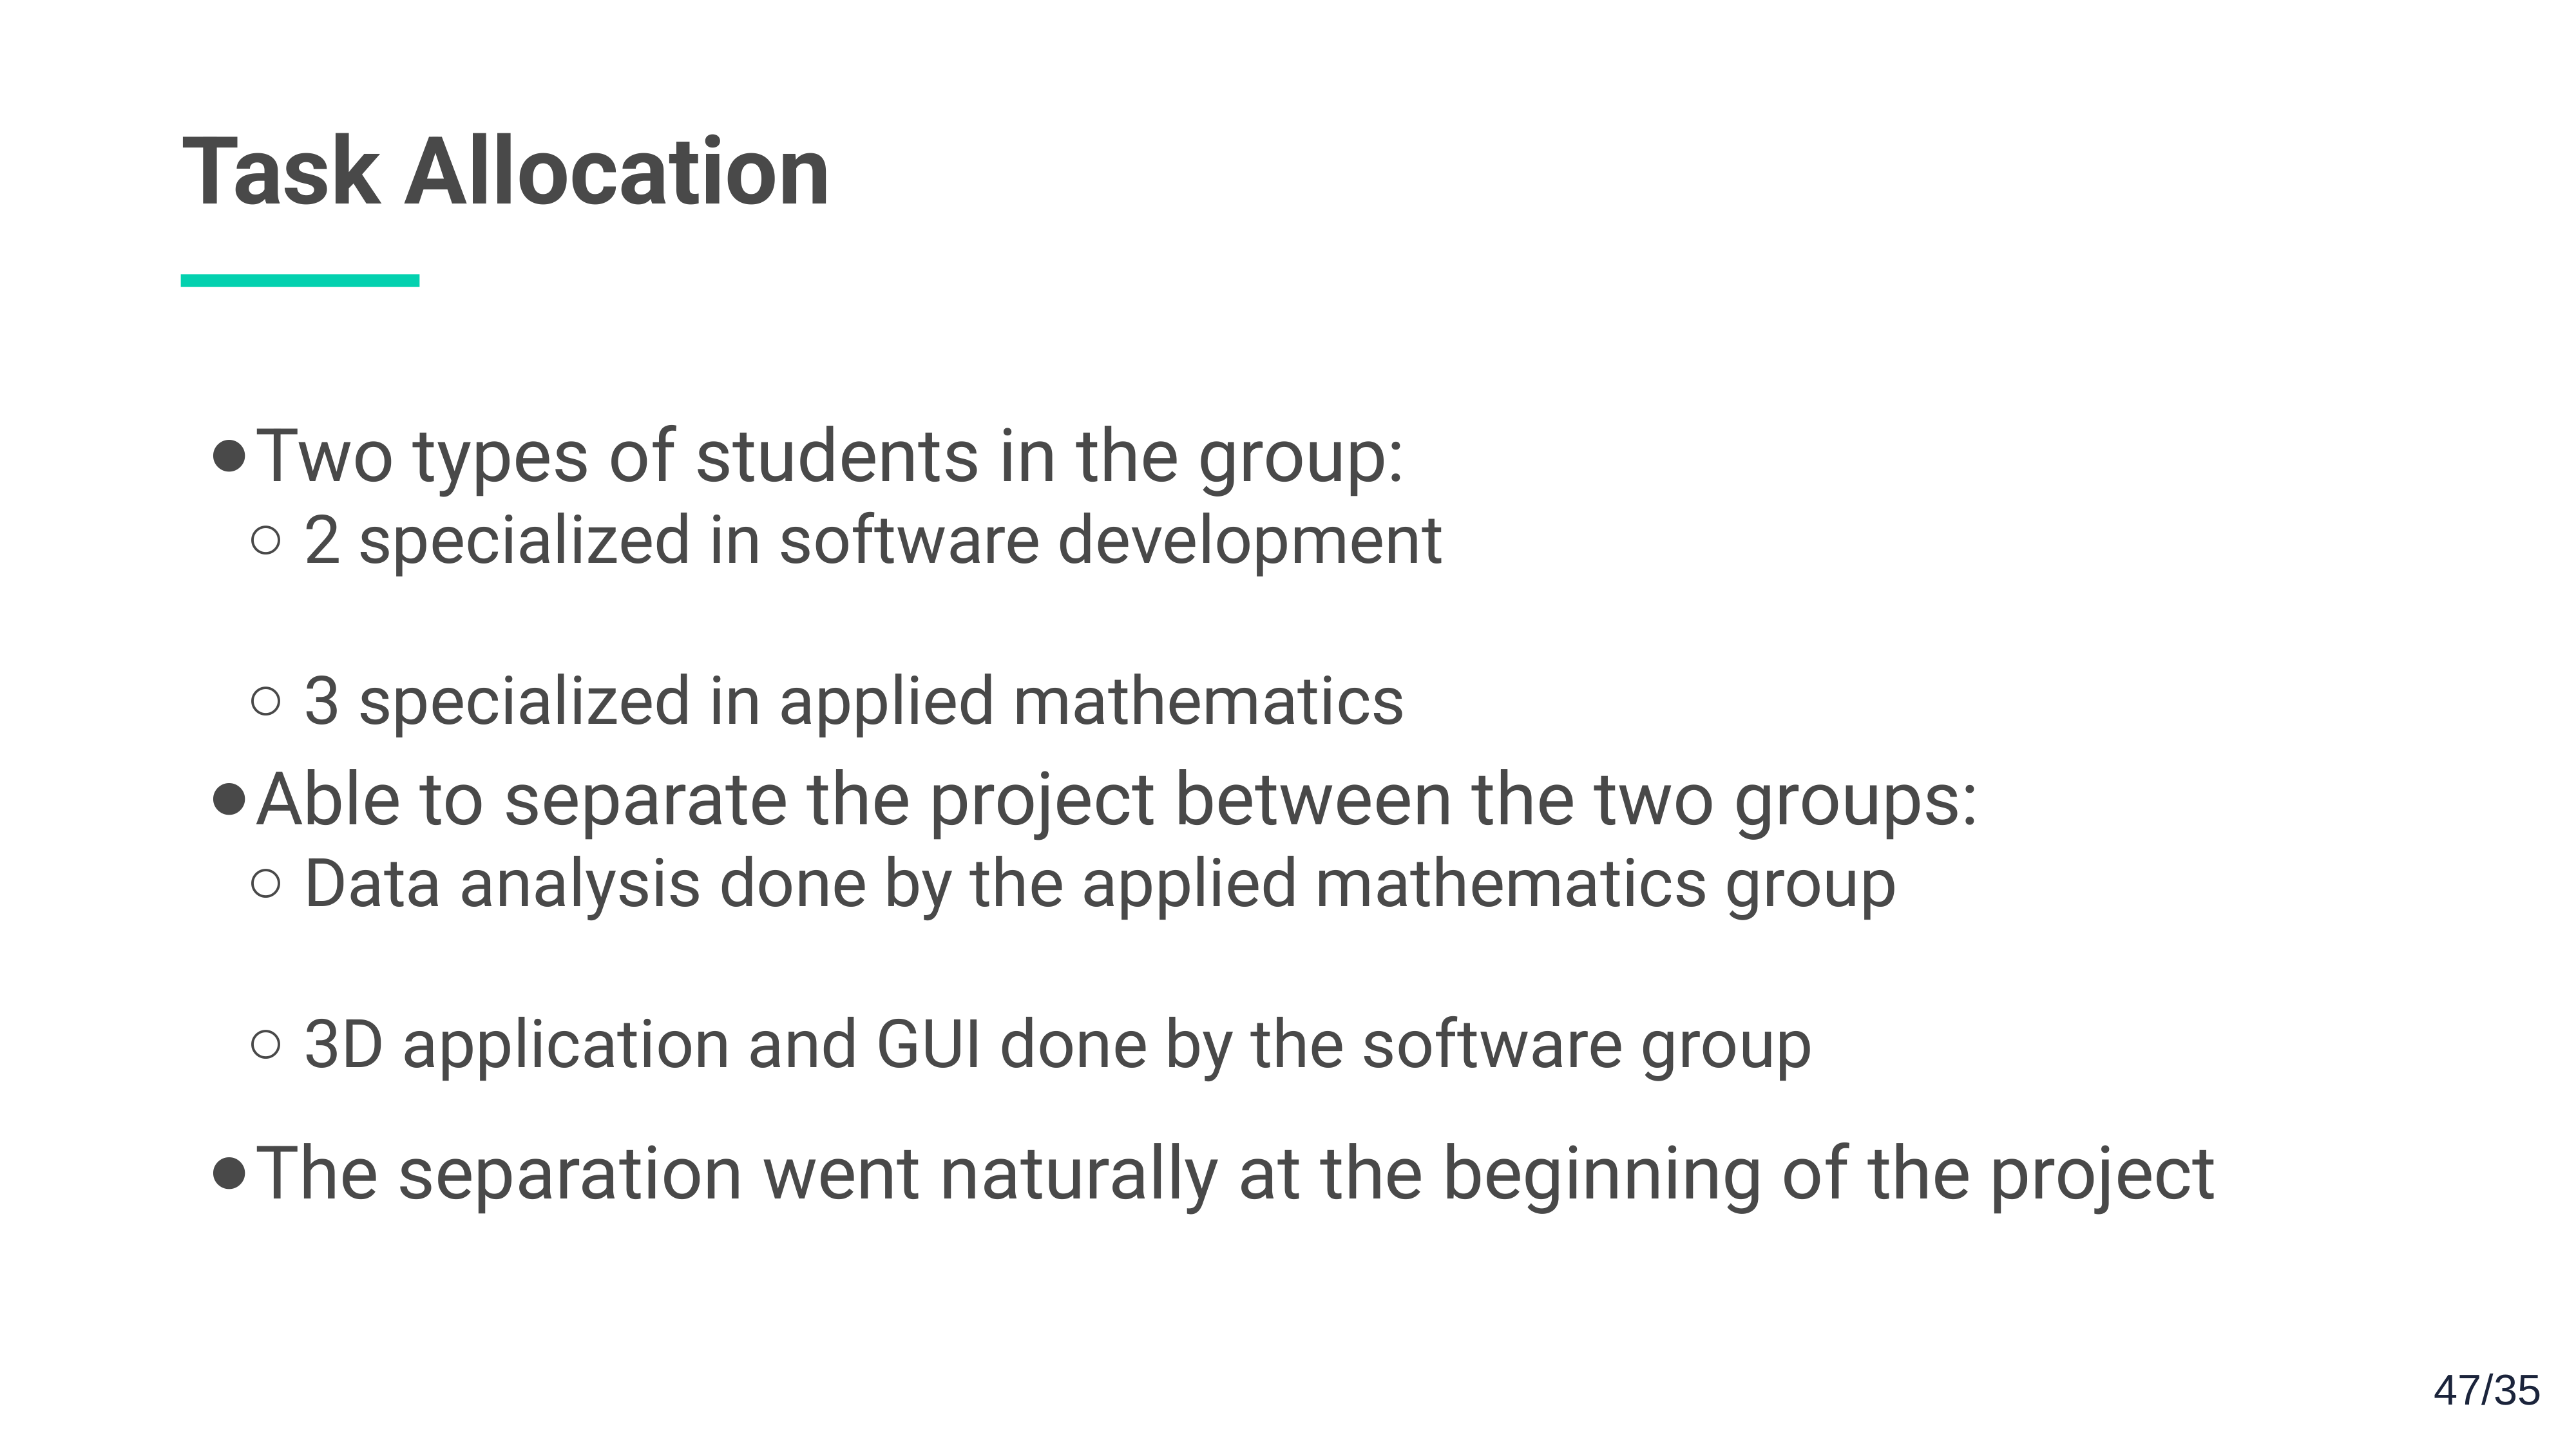

Task Allocation

Two types of students in the group:
2 specialized in software development
3 specialized in applied mathematics
Able to separate the project between the two groups:
Data analysis done by the applied mathematics group
3D application and GUI done by the software group
The separation went naturally at the beginning of the project

47/35